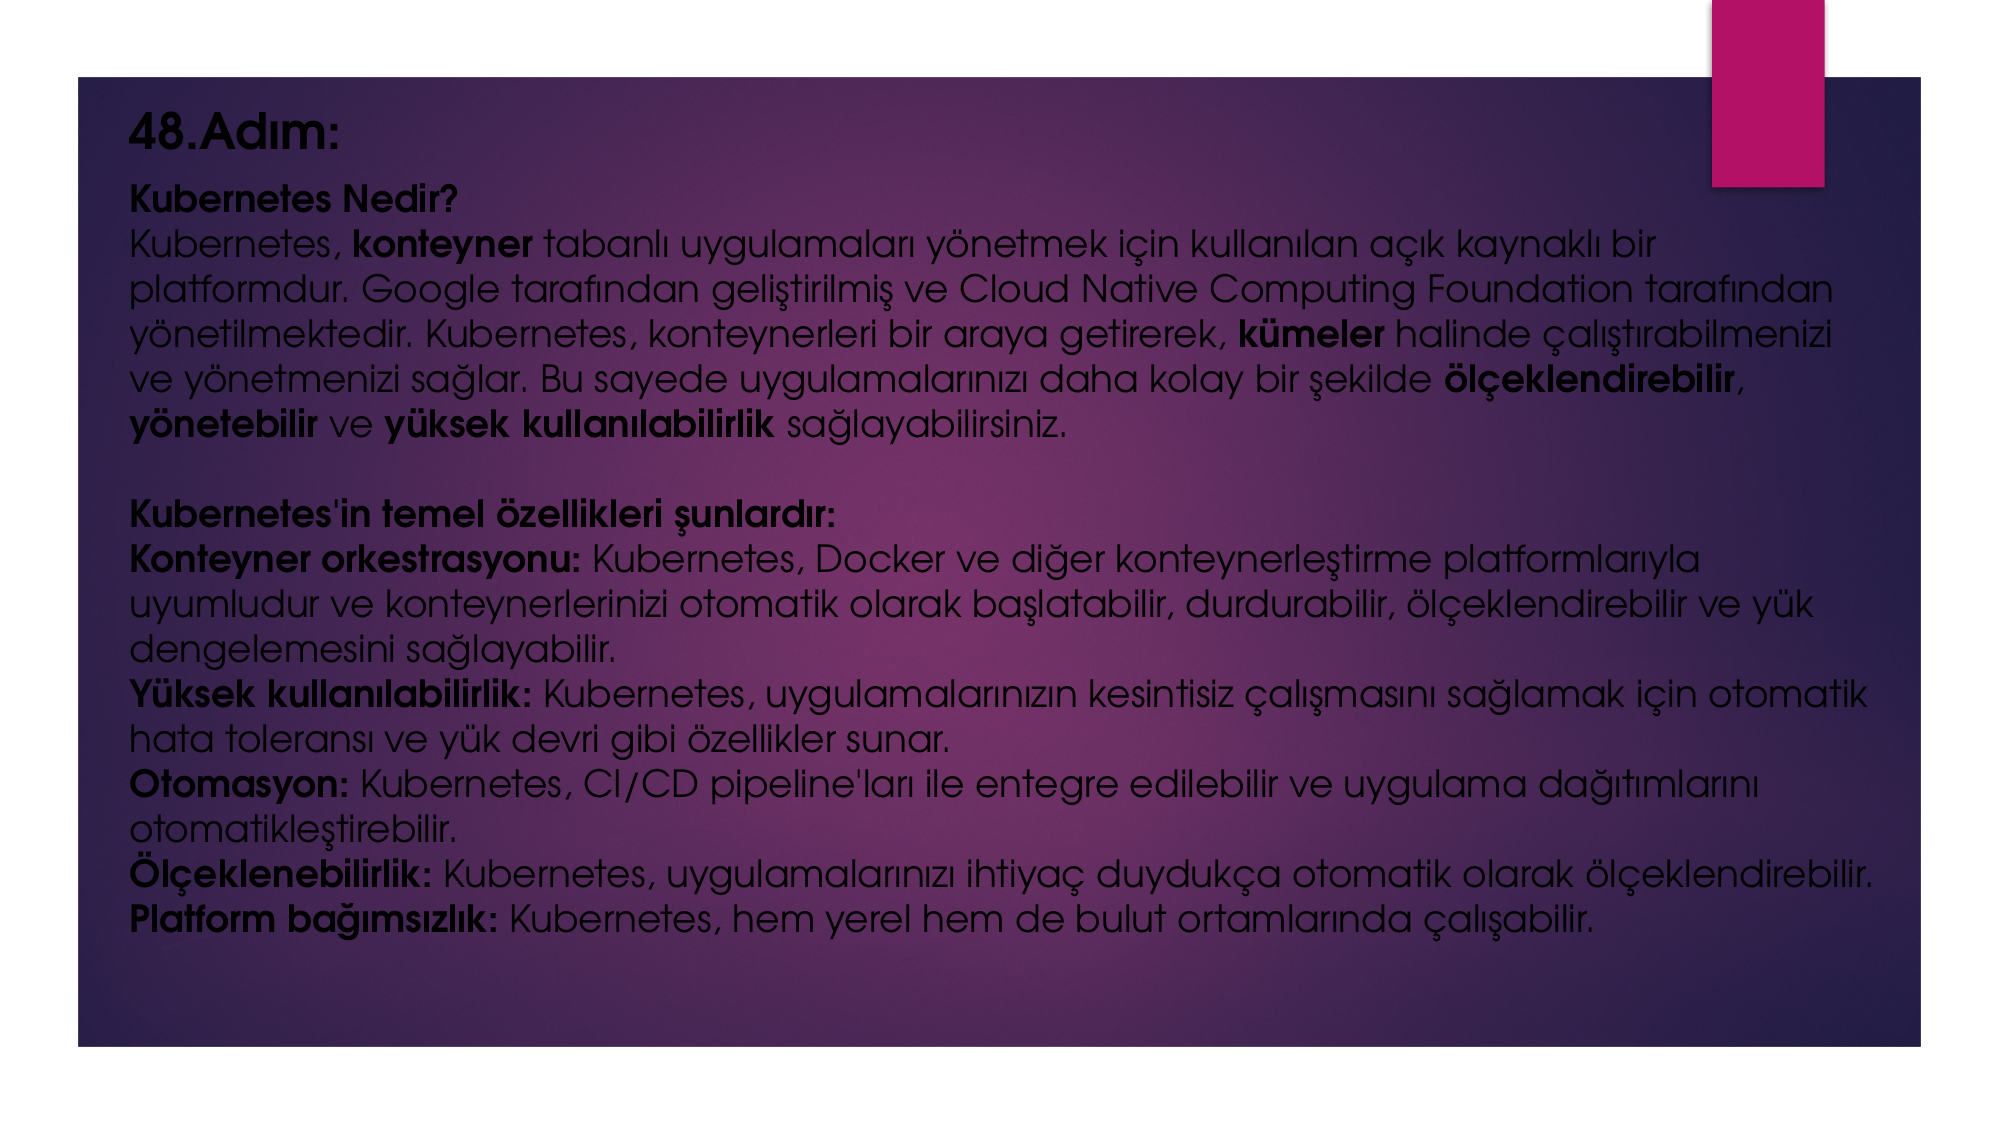

48.Adım:
Kubernetes Nedir?
Kubernetes, konteyner tabanlı uygulamaları yönetmek için kullanılan açık kaynaklı bir platformdur. Google tarafından geliştirilmiş ve Cloud Native Computing Foundation tarafından yönetilmektedir. Kubernetes, konteynerleri bir araya getirerek, kümeler halinde çalıştırabilmenizi ve yönetmenizi sağlar. Bu sayede uygulamalarınızı daha kolay bir şekilde ölçeklendirebilir, yönetebilir ve yüksek kullanılabilirlik sağlayabilirsiniz.

Kubernetes'in temel özellikleri şunlardır:
Konteyner orkestrasyonu: Kubernetes, Docker ve diğer konteynerleştirme platformlarıyla uyumludur ve konteynerlerinizi otomatik olarak başlatabilir, durdurabilir, ölçeklendirebilir ve yük dengelemesini sağlayabilir.
Yüksek kullanılabilirlik: Kubernetes, uygulamalarınızın kesintisiz çalışmasını sağlamak için otomatik hata toleransı ve yük devri gibi özellikler sunar.
Otomasyon: Kubernetes, CI/CD pipeline'ları ile entegre edilebilir ve uygulama dağıtımlarını otomatikleştirebilir.
Ölçeklenebilirlik: Kubernetes, uygulamalarınızı ihtiyaç duydukça otomatik olarak ölçeklendirebilir.
Platform bağımsızlık: Kubernetes, hem yerel hem de bulut ortamlarında çalışabilir.